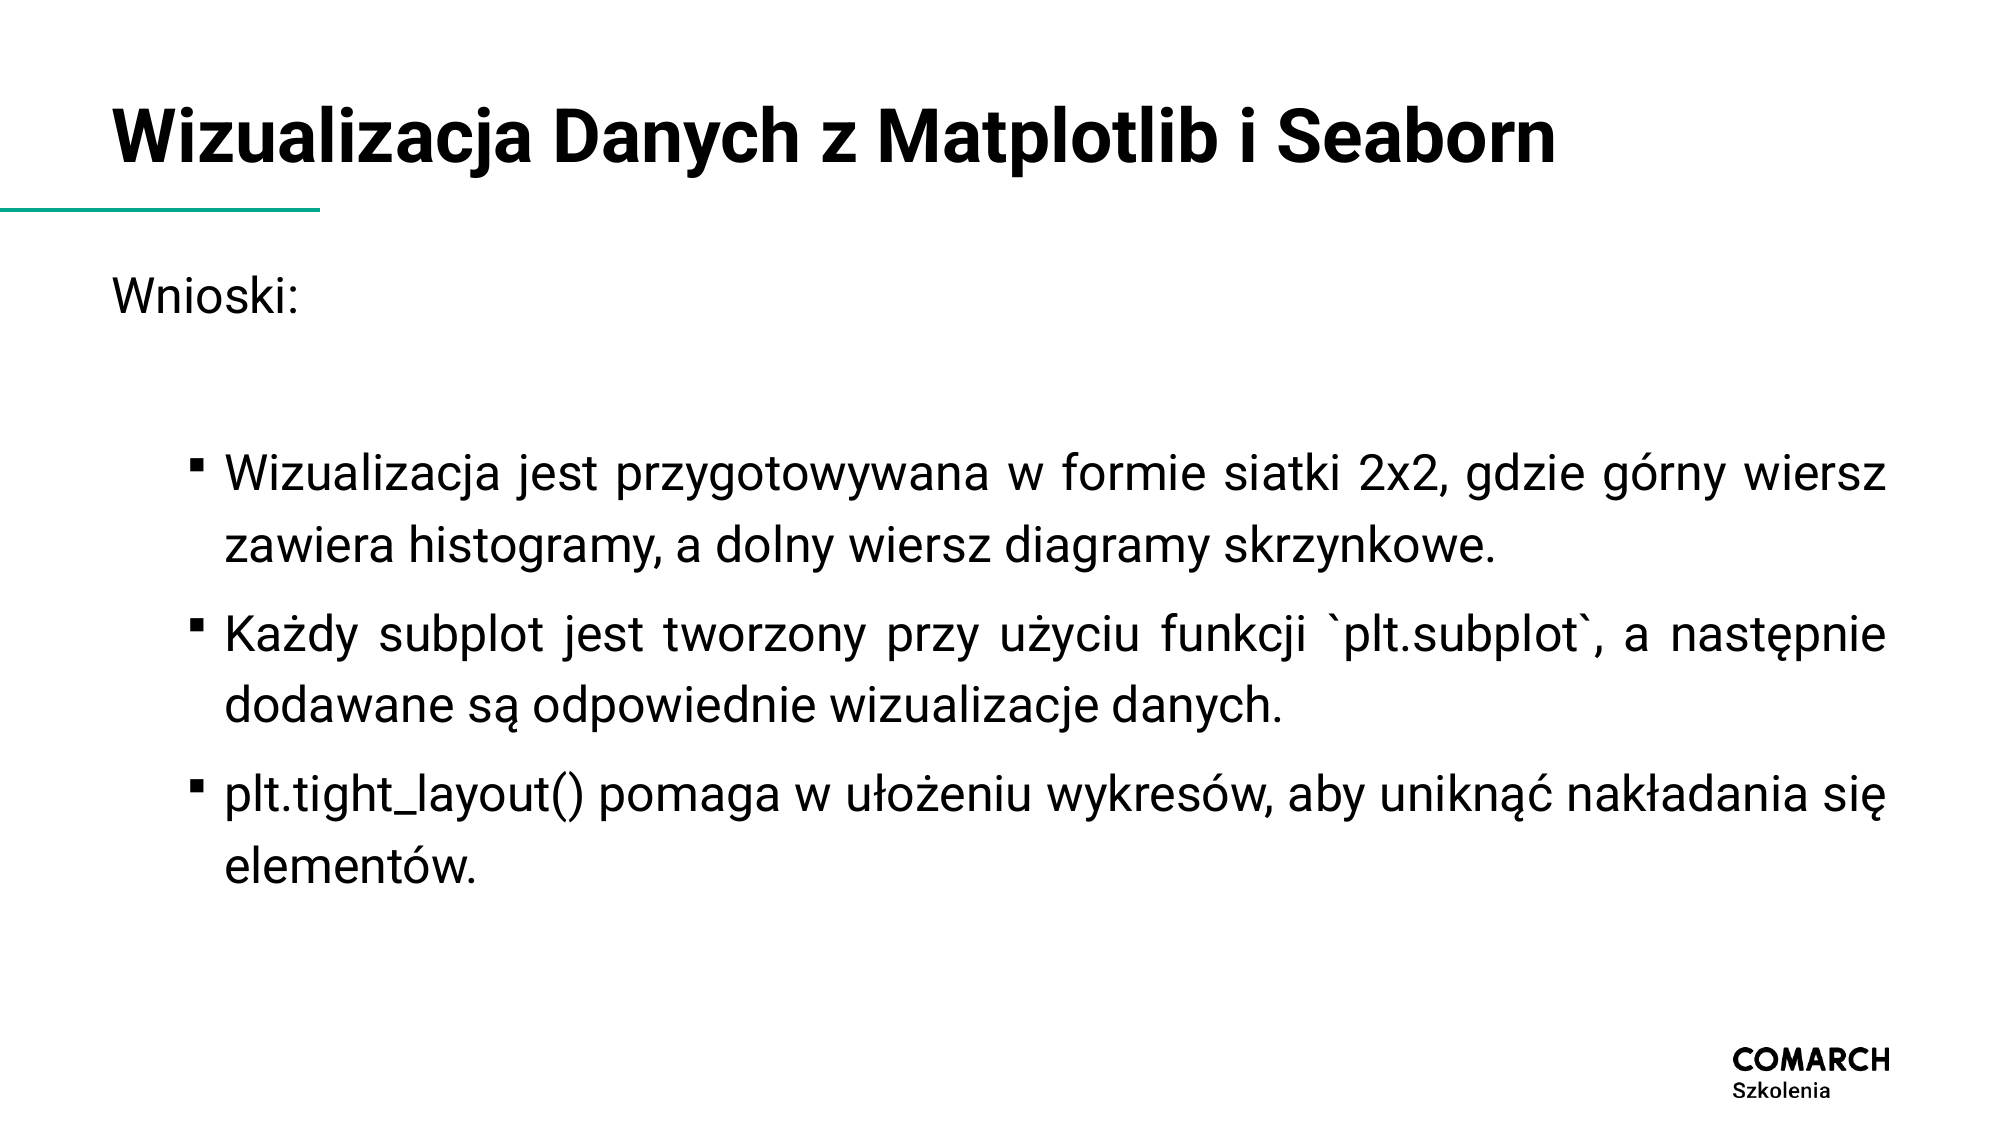

# Wizualizacja Danych z Matplotlib i Seaborn
Wnioski:

Wizualizacja jest przygotowywana w formie siatki 2x2, gdzie górny wiersz zawiera histogramy, a dolny wiersz diagramy skrzynkowe.
Każdy subplot jest tworzony przy użyciu funkcji `plt.subplot`, a następnie dodawane są odpowiednie wizualizacje danych.
plt.tight_layout() pomaga w ułożeniu wykresów, aby uniknąć nakładania się elementów.